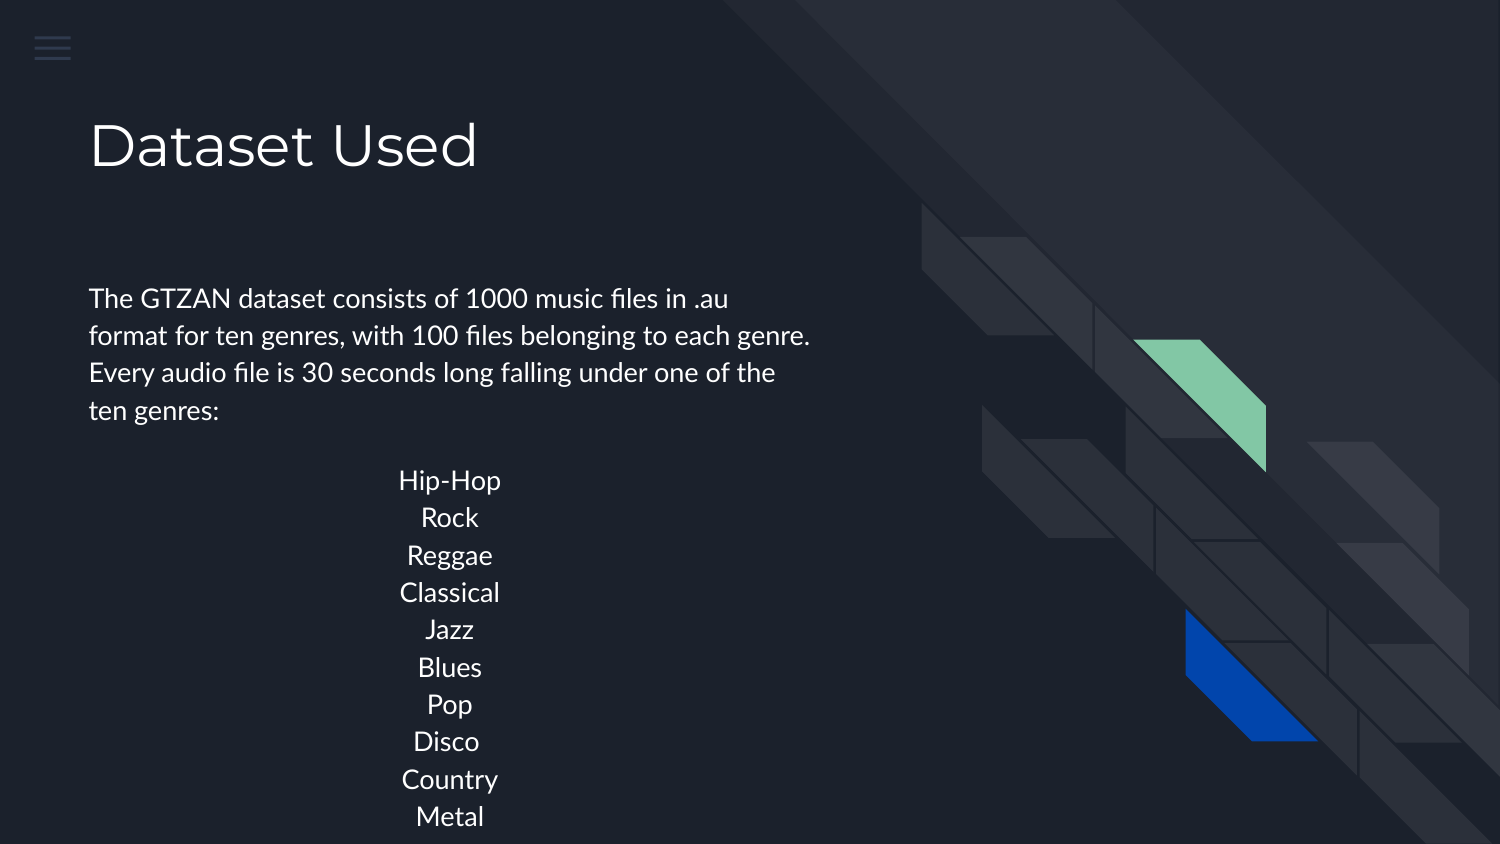

Dataset Used
# The GTZAN dataset consists of 1000 music files in .au format for ten genres, with 100 files belonging to each genre. Every audio file is 30 seconds long falling under one of the ten genres:
Hip-Hop
Rock
Reggae
Classical
Jazz
Blues
Pop
Disco
Country
Metal